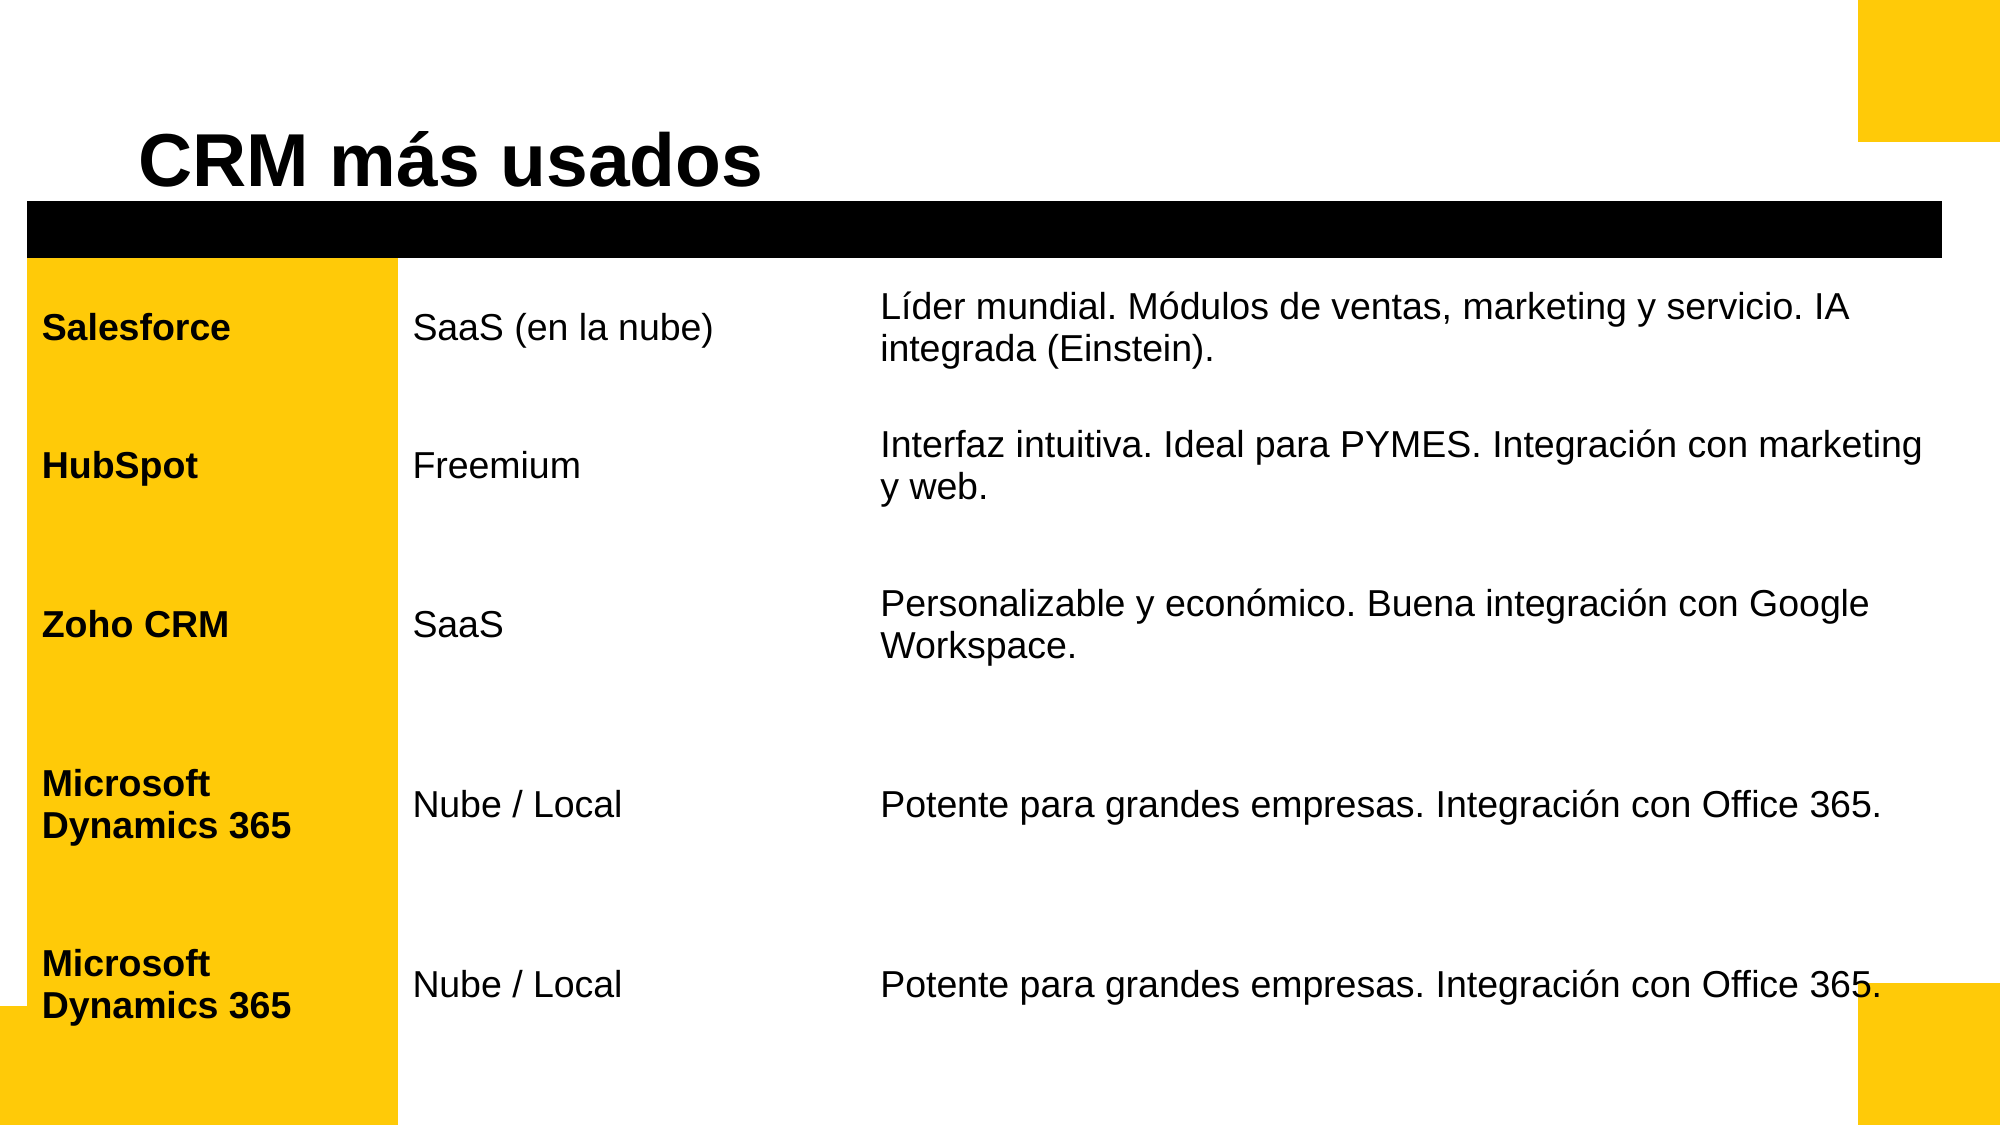

# CRM más usados
| CRM | Modelo | Características |
| --- | --- | --- |
| Salesforce | SaaS (en la nube) | Líder mundial. Módulos de ventas, marketing y servicio. IA integrada (Einstein). |
| HubSpot | Freemium | Interfaz intuitiva. Ideal para PYMES. Integración con marketing y web. |
| Zoho CRM | SaaS | Personalizable y económico. Buena integración con Google Workspace. |
| Microsoft Dynamics 365 | Nube / Local | Potente para grandes empresas. Integración con Office 365. |
| Microsoft Dynamics 365 | Nube / Local | Potente para grandes empresas. Integración con Office 365. |